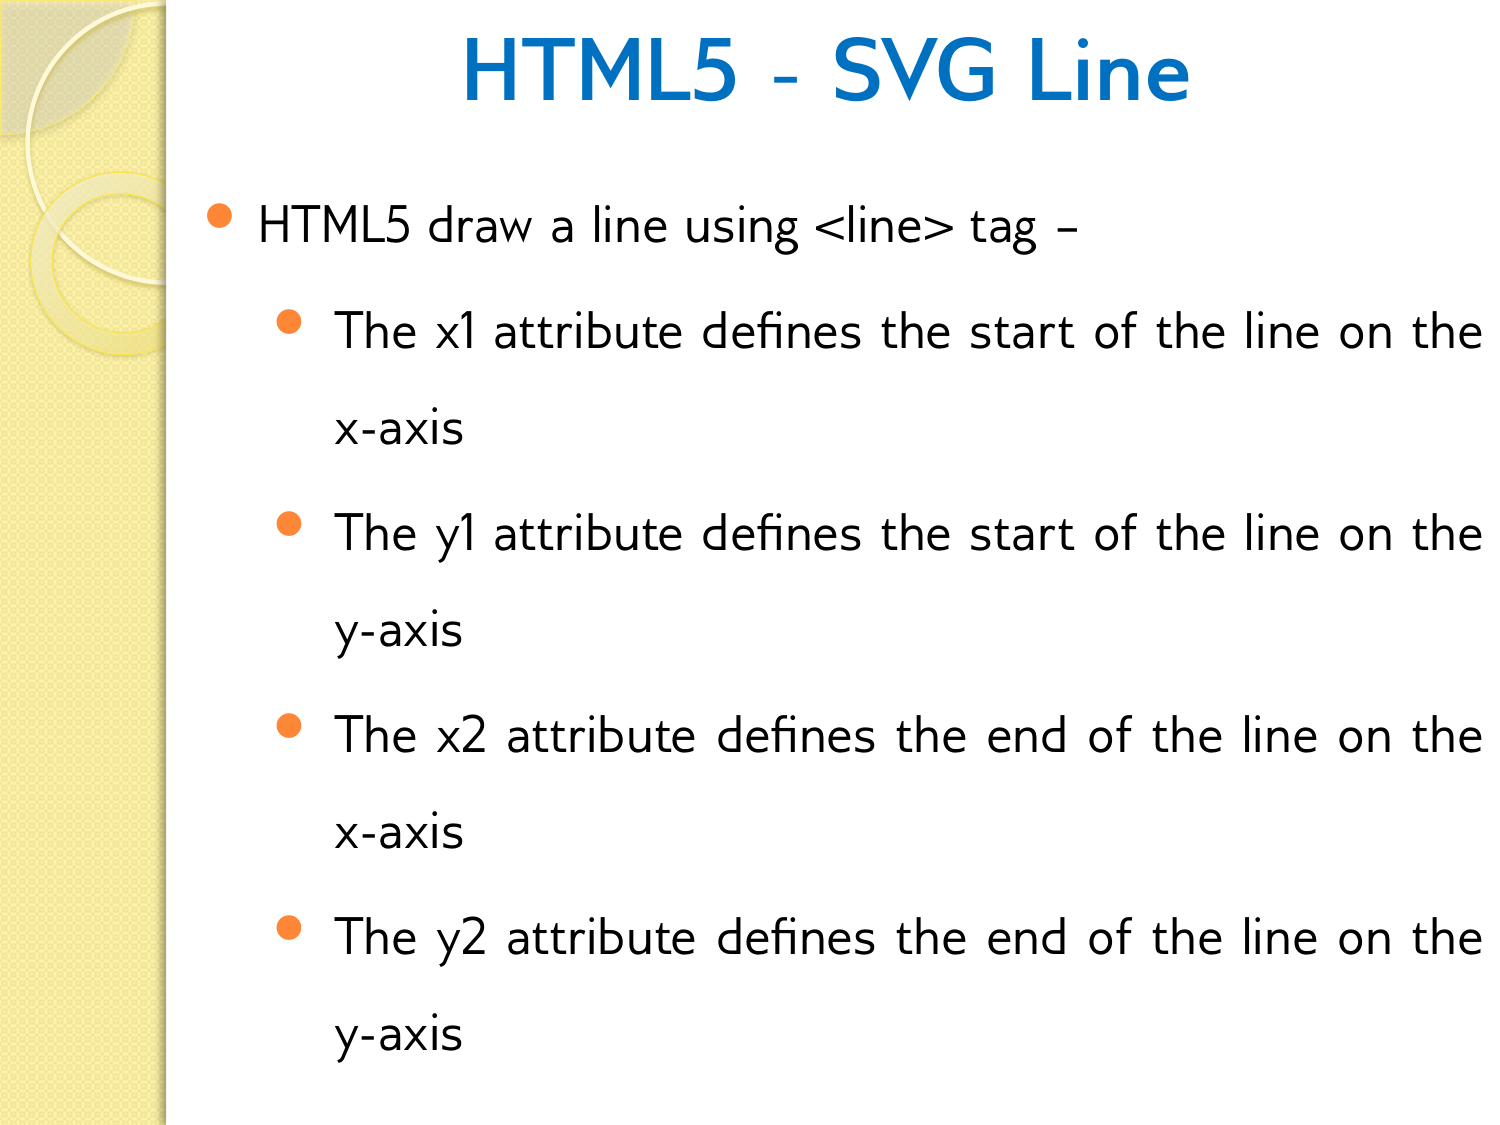

# HTML5 − SVG Line
HTML5 draw a line using <line> tag –
The x1 attribute defines the start of the line on the x-axis
The y1 attribute defines the start of the line on the y-axis
The x2 attribute defines the end of the line on the x-axis
The y2 attribute defines the end of the line on the y-axis